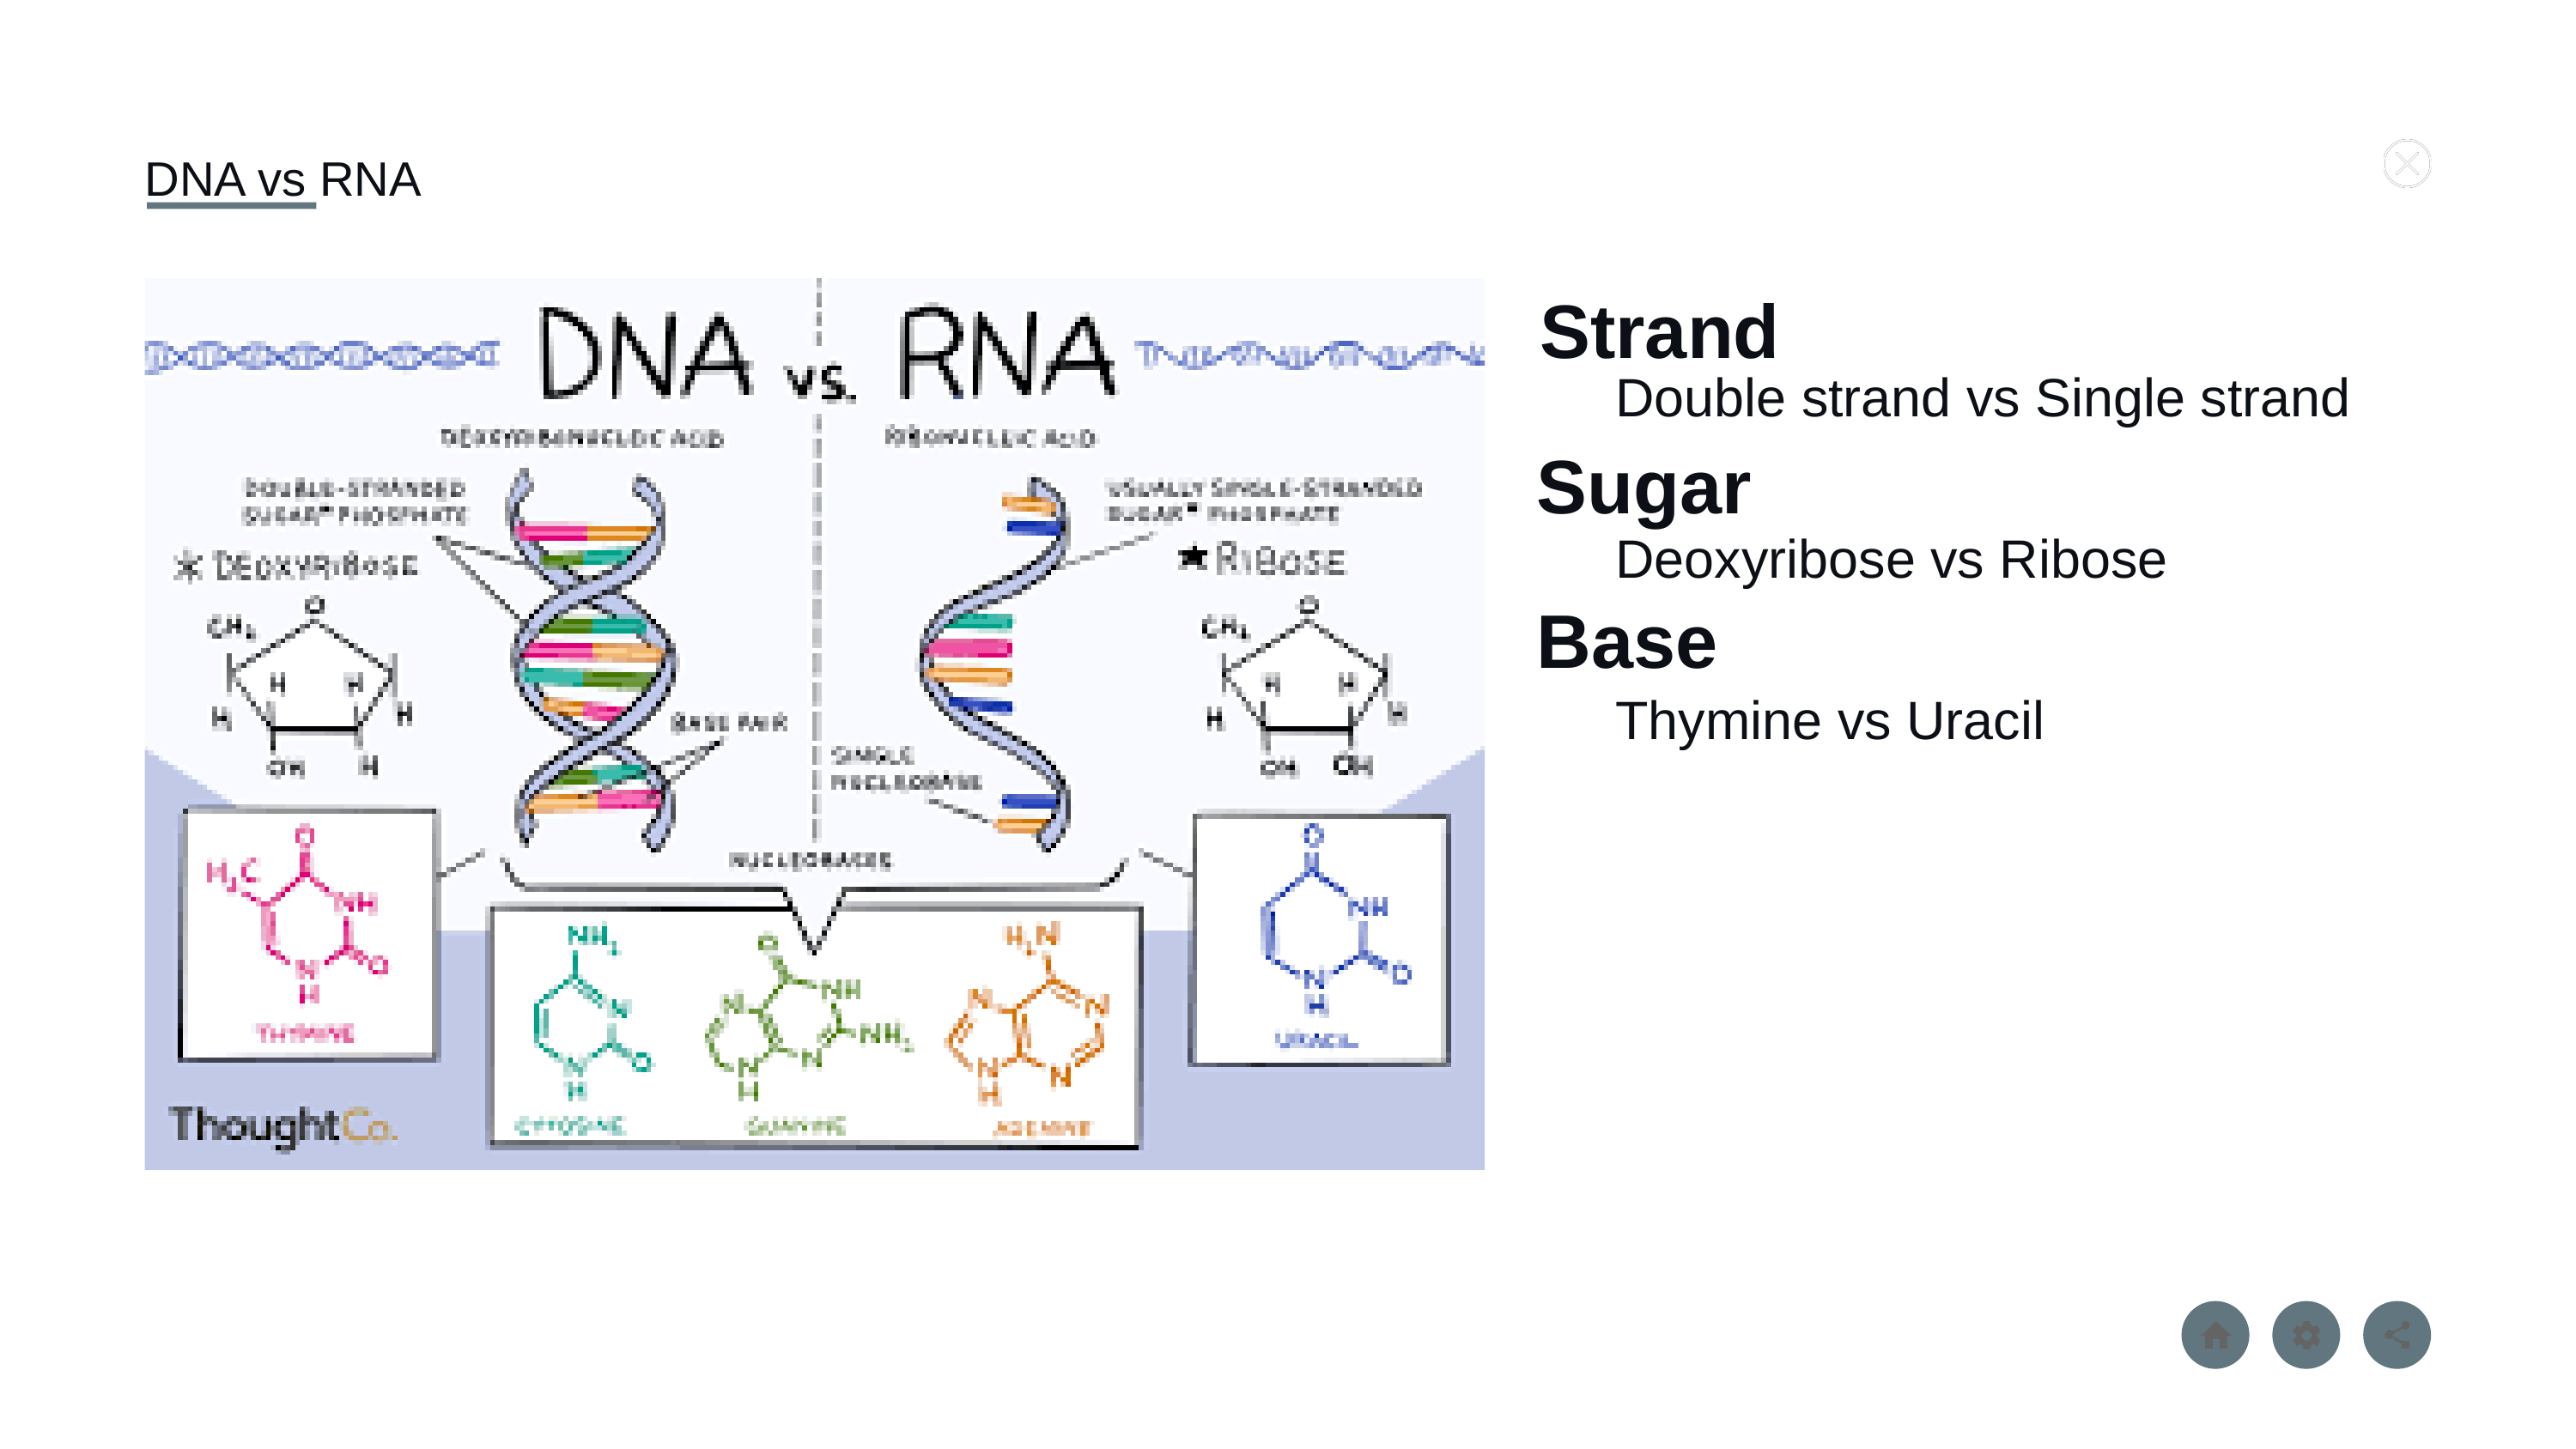

DNA vs RNA

Strand

Double strand vs Single strand
Sugar
Deoxyribose vs Ribose
Base
Thymine vs Uracil